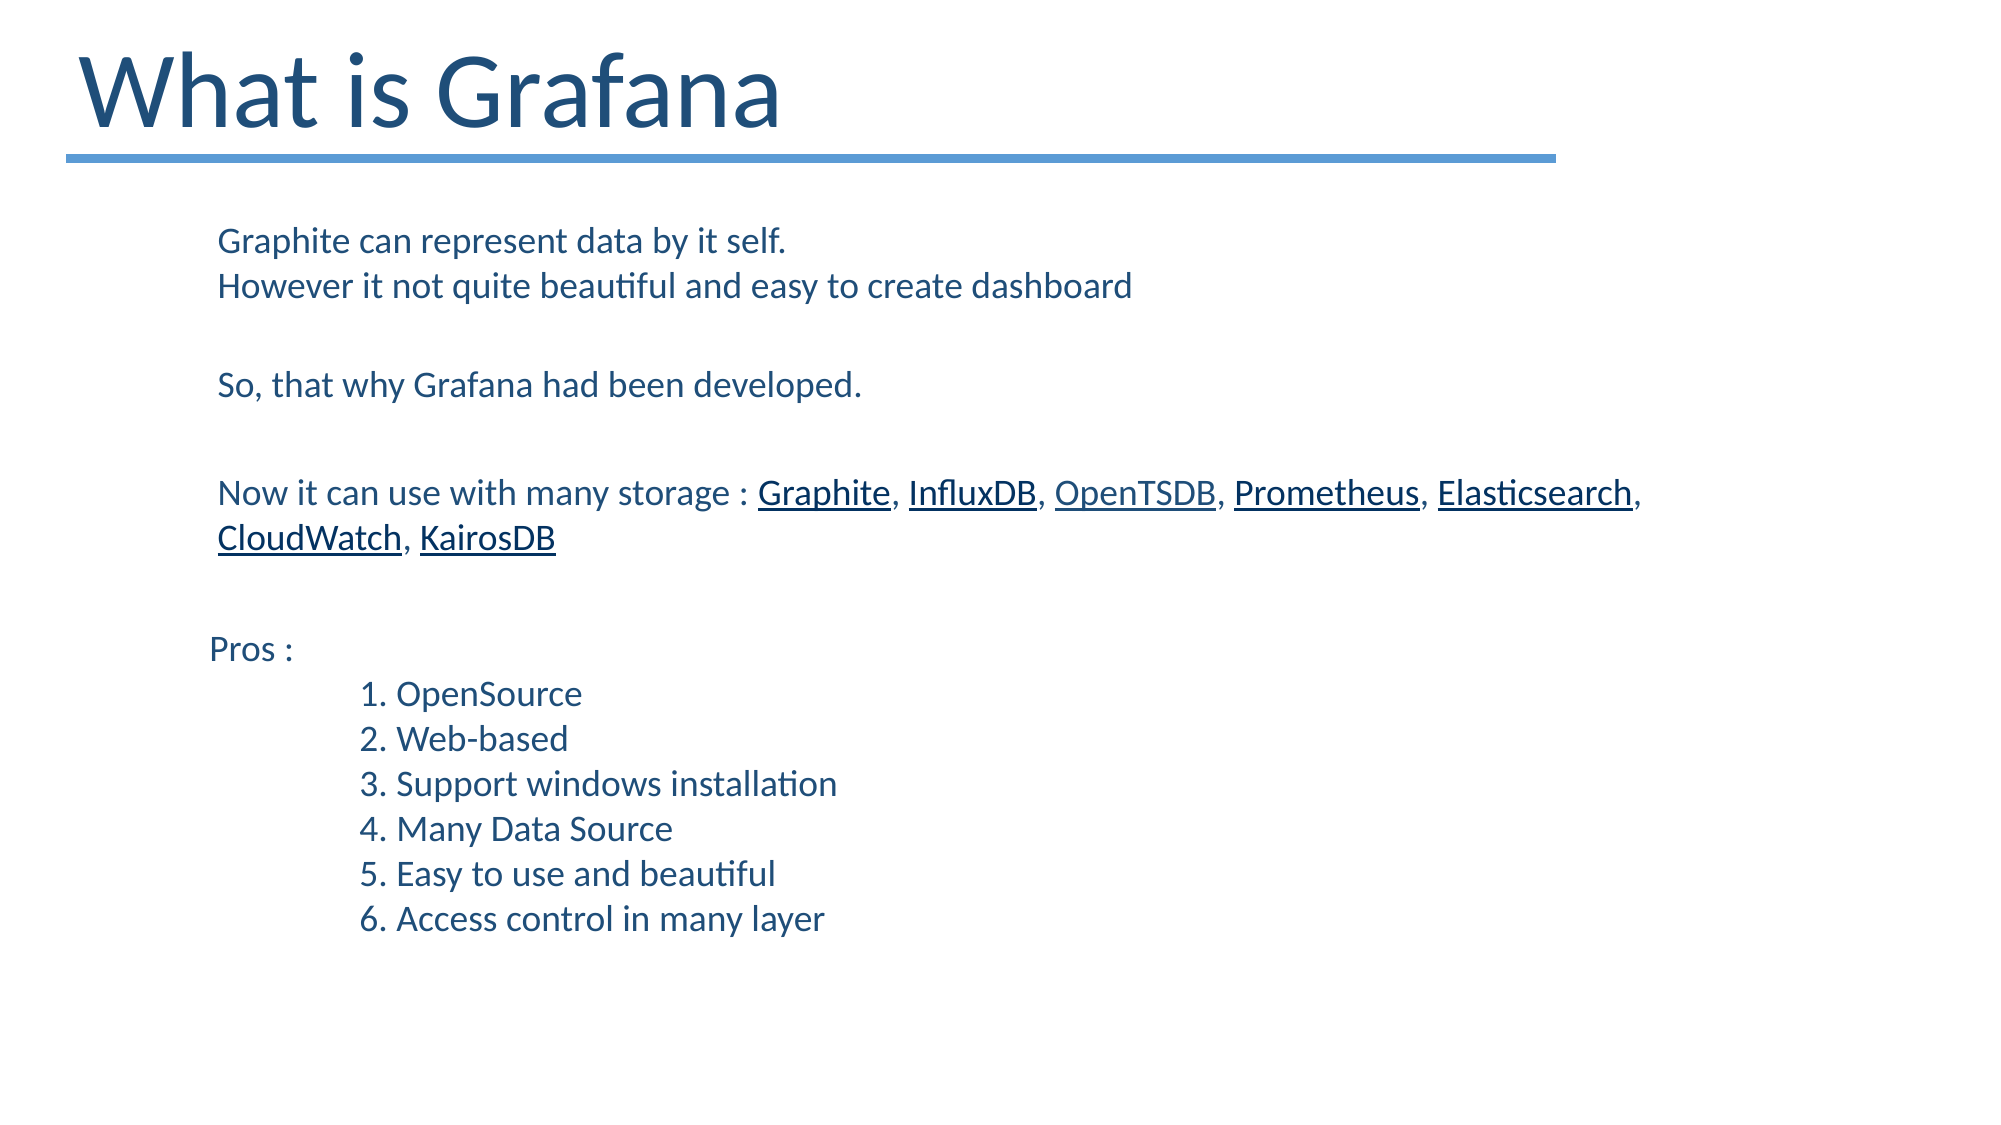

# What is Grafana
Graphite can represent data by it self.
However it not quite beautiful and easy to create dashboard
So, that why Grafana had been developed.
Now it can use with many storage : Graphite, InfluxDB, OpenTSDB, Prometheus, Elasticsearch, CloudWatch, KairosDB

Pros :
	1. OpenSource
	2. Web-based
	3. Support windows installation
	4. Many Data Source
	5. Easy to use and beautiful
	6. Access control in many layer